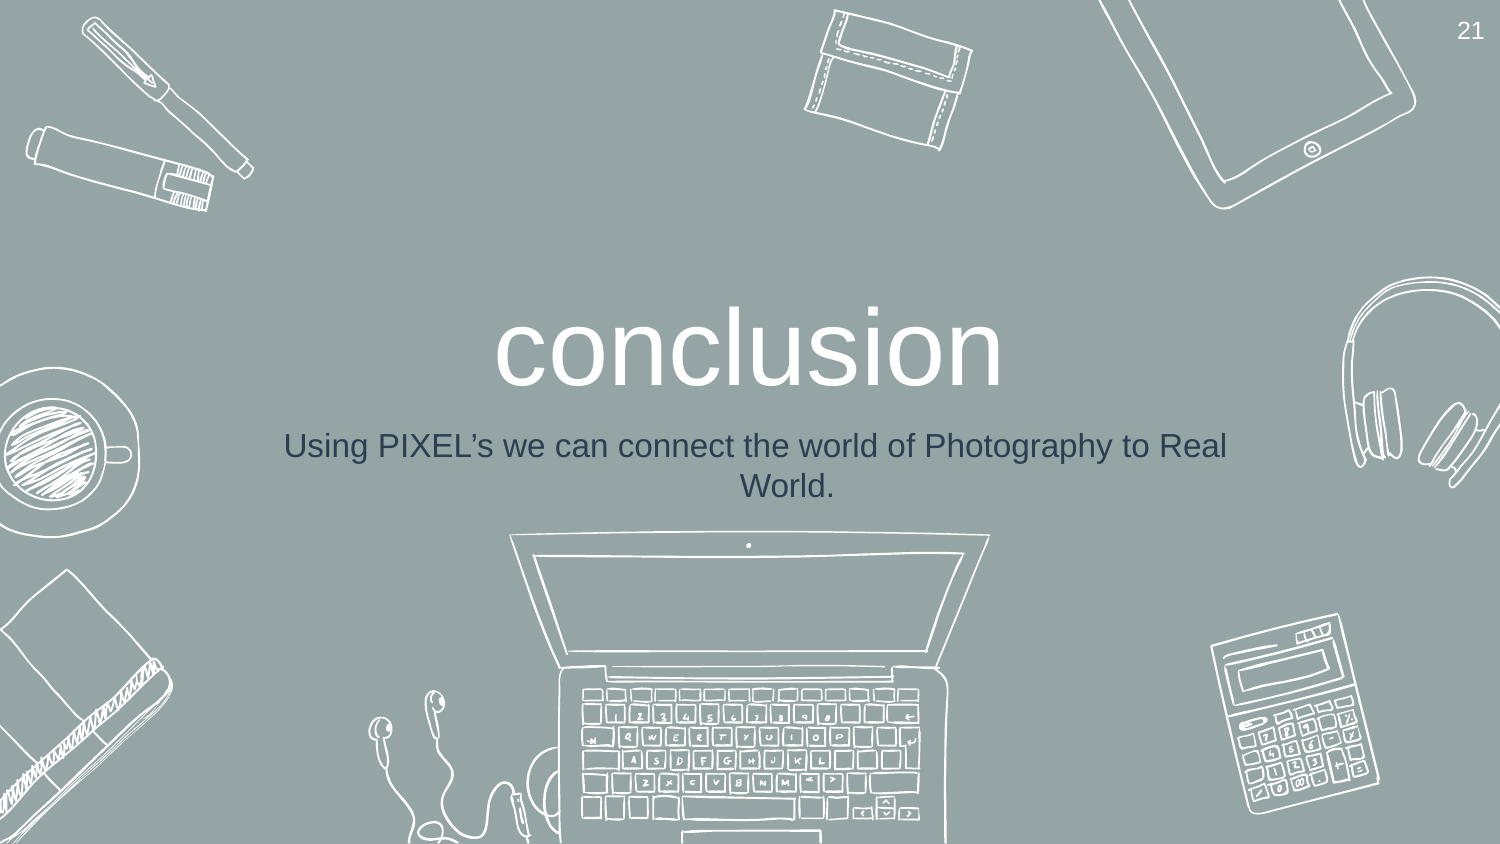

21
# conclusion
Using PIXEL’s we can connect the world of Photography to Real World.